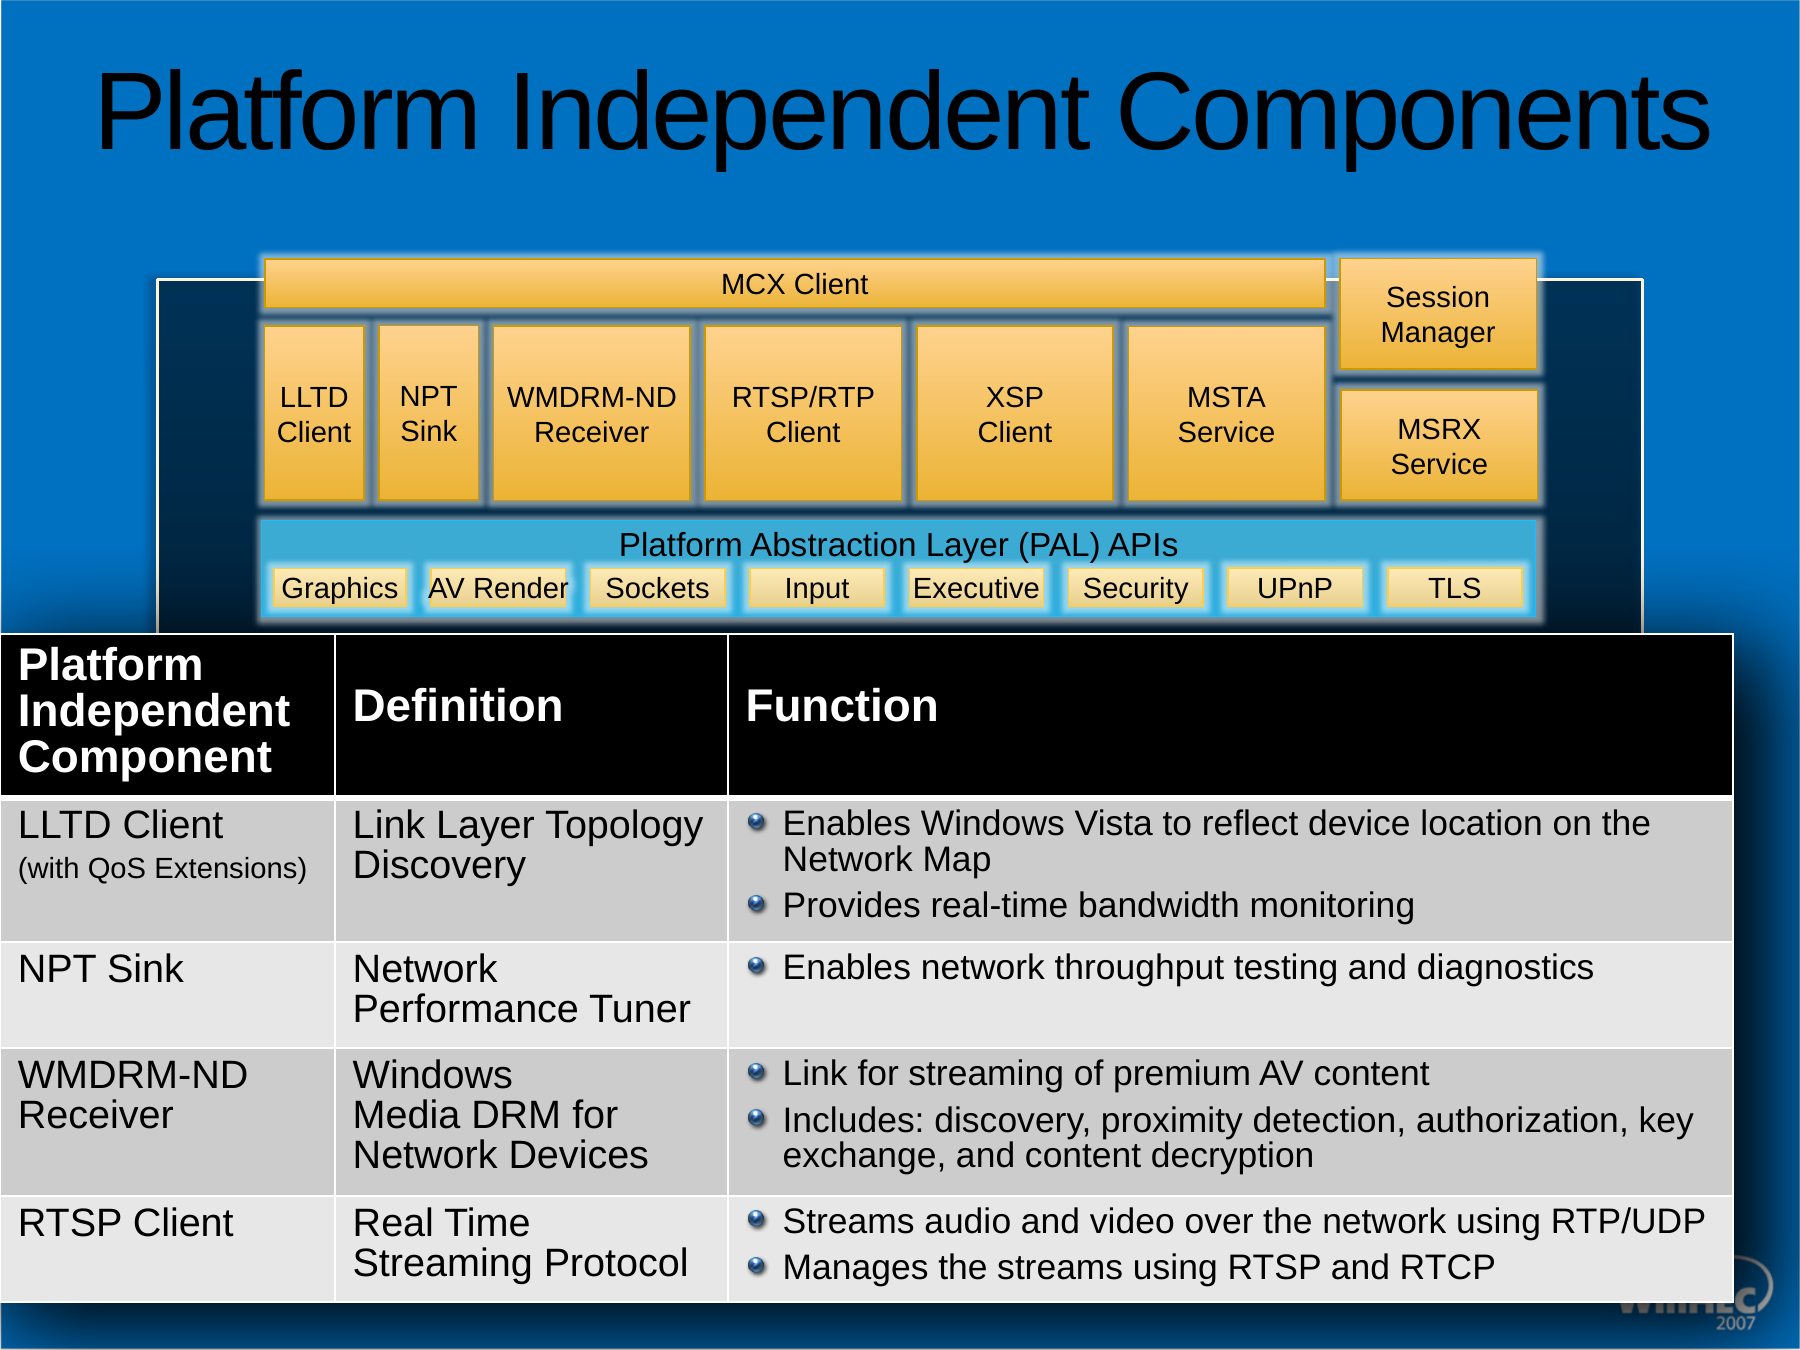

# Platform Independent Components
Session
Manager
MCX Client

NPT
Sink
LLTD
Client
WMDRM-ND
Receiver
RTSP/RTP
Client
XSP
Client
MSTA
Service
MSRX
Service
Platform Abstraction Layer (PAL) APIs

UPnP
TLS
Graphics
AV Render
Sockets
Input
Executive
Security
| Platform Independent Component | Definition | Function |
| --- | --- | --- |
| LLTD Client (with QoS Extensions) | Link Layer Topology Discovery | Enables Windows Vista to reflect device location on the Network Map Provides real-time bandwidth monitoring |
| NPT Sink | Network Performance Tuner | Enables network throughput testing and diagnostics |
| WMDRM-ND Receiver | Windows Media DRM for Network Devices | Link for streaming of premium AV content Includes: discovery, proximity detection, authorization, key exchange, and content decryption |
| RTSP Client | Real Time Streaming Protocol | Streams audio and video over the network using RTP/UDP Manages the streams using RTSP and RTCP |